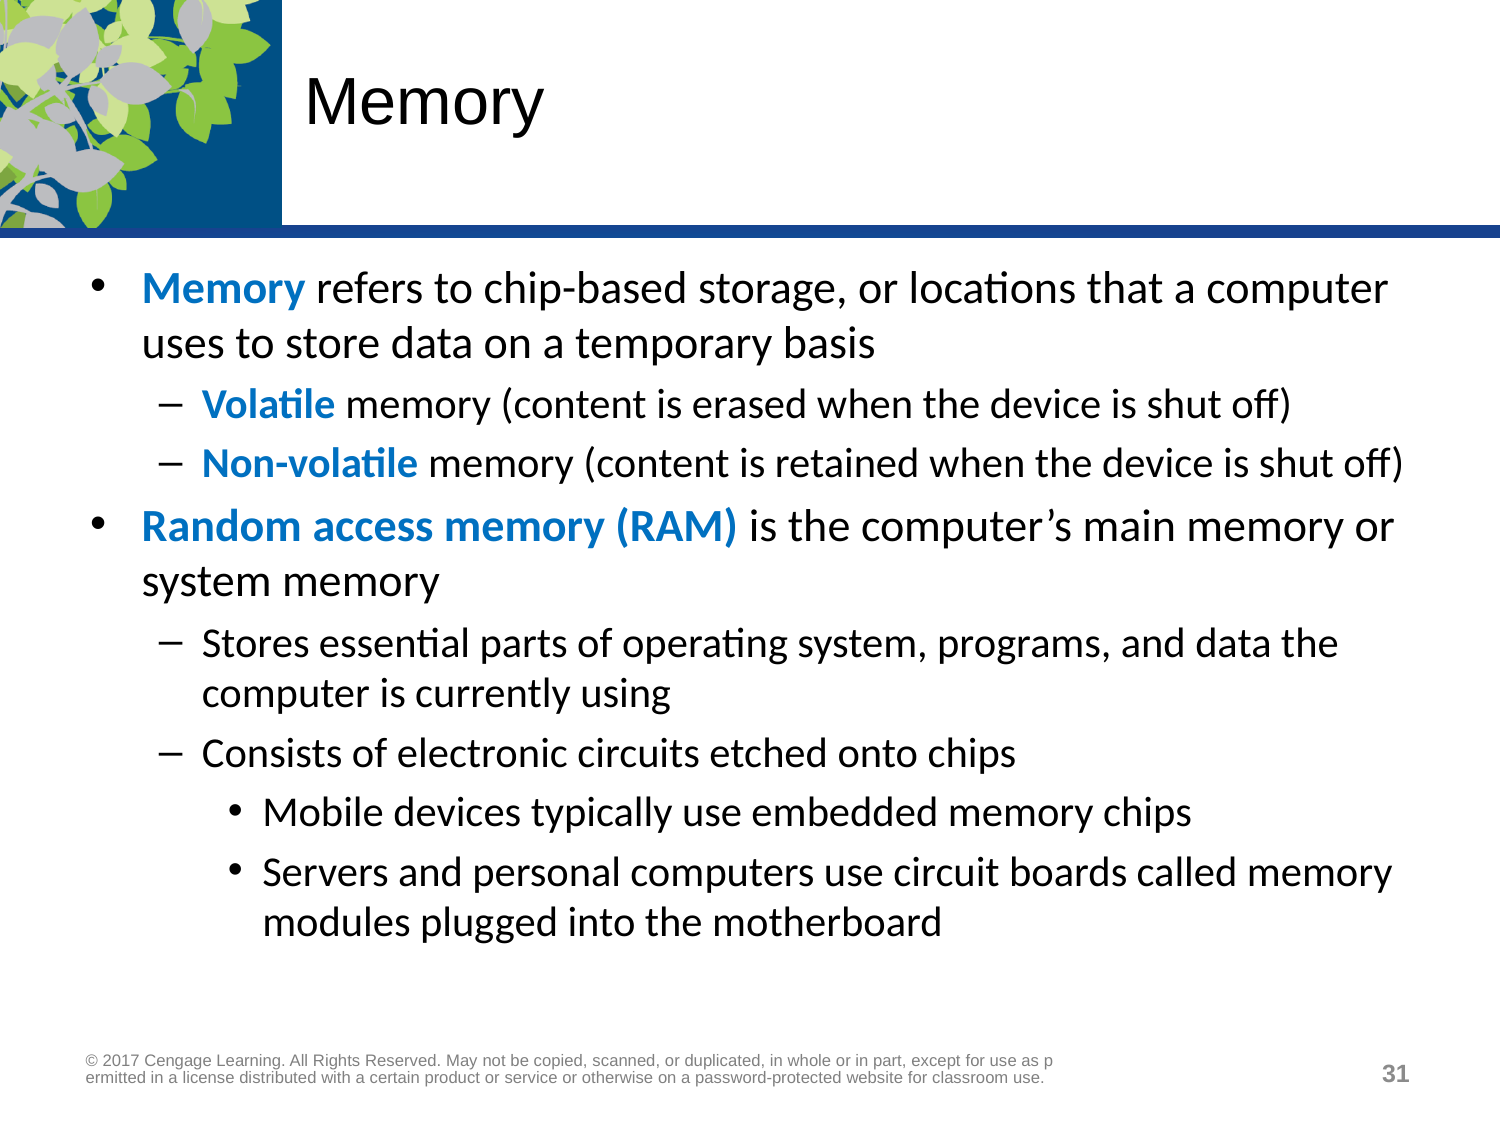

# Memory
Memory refers to chip-based storage, or locations that a computer uses to store data on a temporary basis
Volatile memory (content is erased when the device is shut off)
Non-volatile memory (content is retained when the device is shut off)
Random access memory (RAM) is the computer’s main memory or system memory
Stores essential parts of operating system, programs, and data the computer is currently using
Consists of electronic circuits etched onto chips
Mobile devices typically use embedded memory chips
Servers and personal computers use circuit boards called memory modules plugged into the motherboard
© 2017 Cengage Learning. All Rights Reserved. May not be copied, scanned, or duplicated, in whole or in part, except for use as permitted in a license distributed with a certain product or service or otherwise on a password-protected website for classroom use.
31